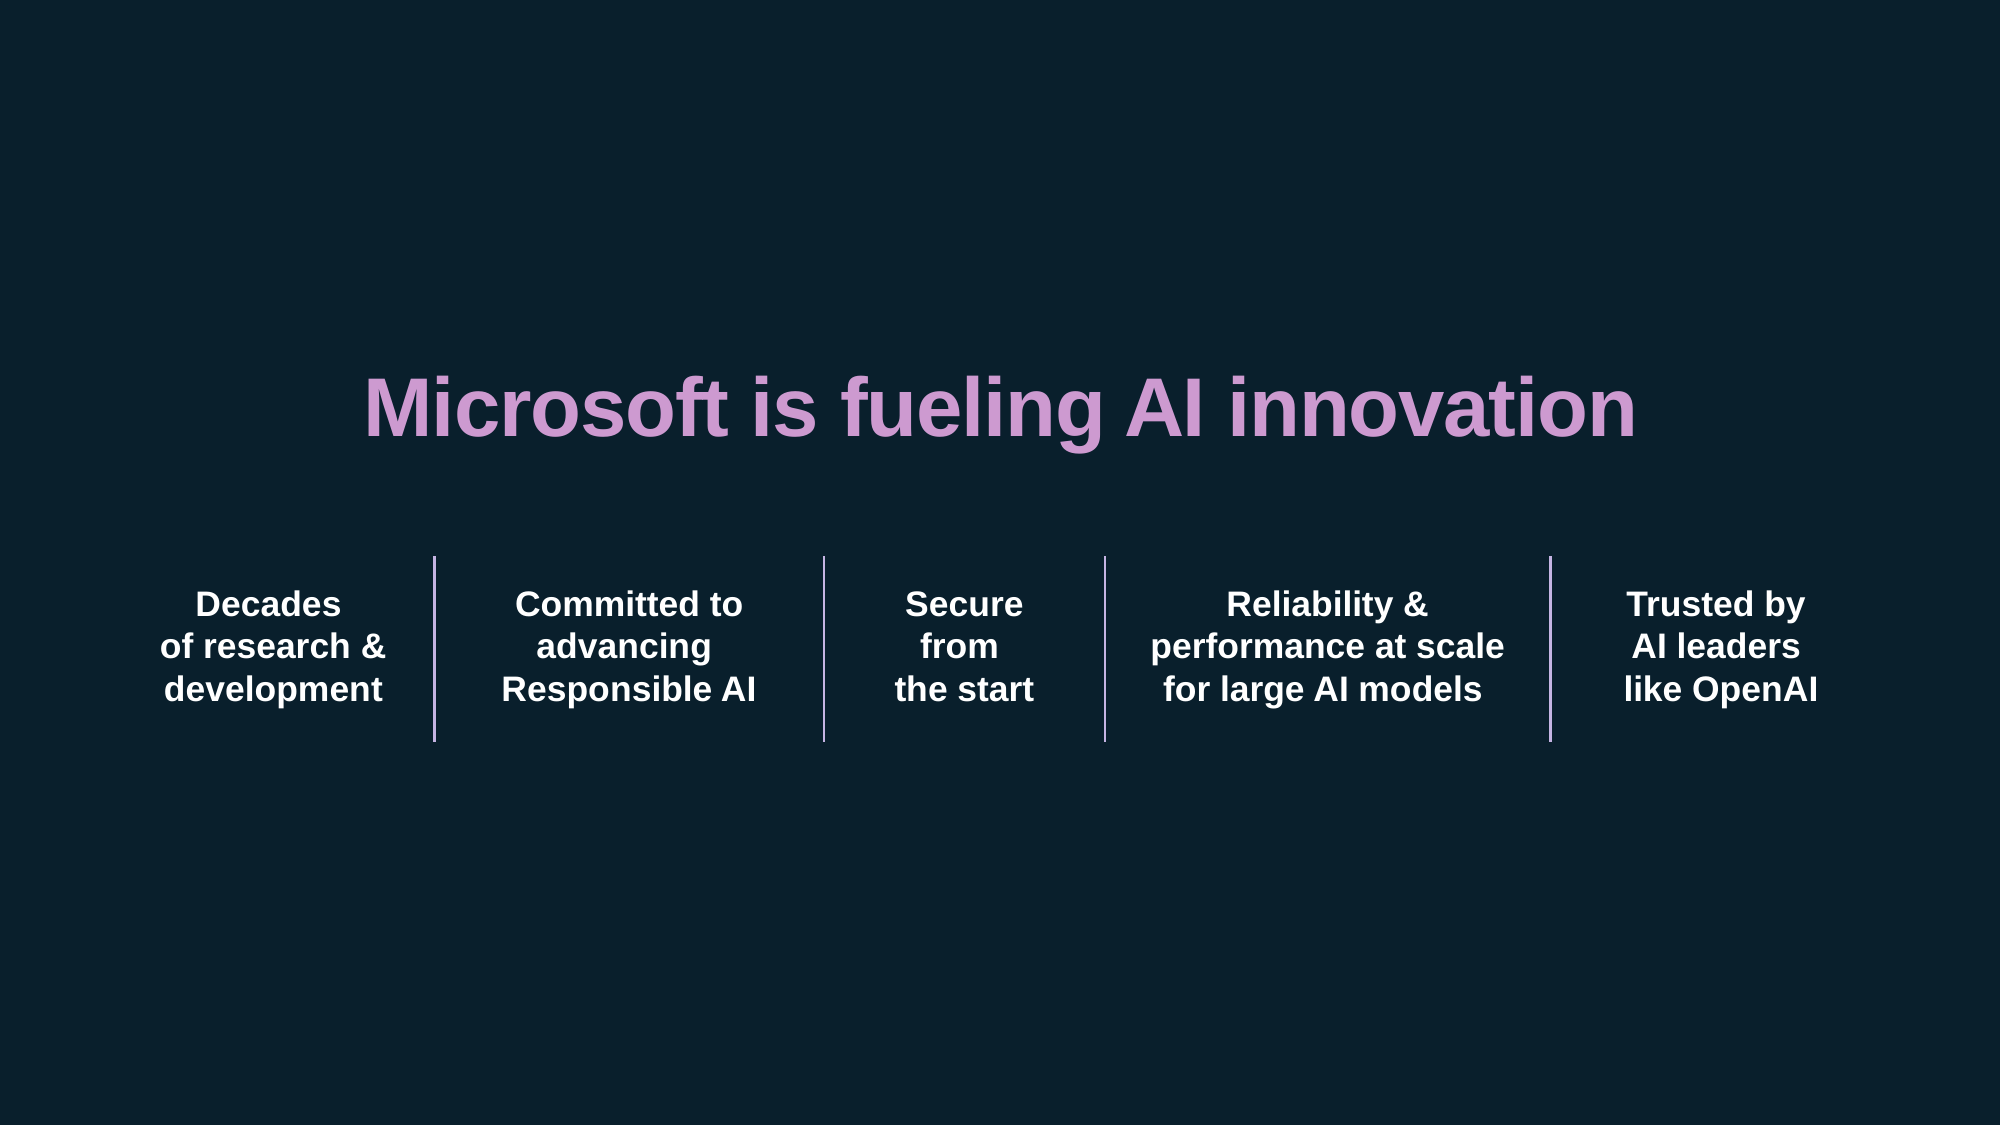

Microsoft is fueling AI innovation
Decades
of research & development
Committed to advancing  Responsible AI
Secure from
the start
Reliability & performance at scale for large AI models
Trusted by
AI leaders
like OpenAI